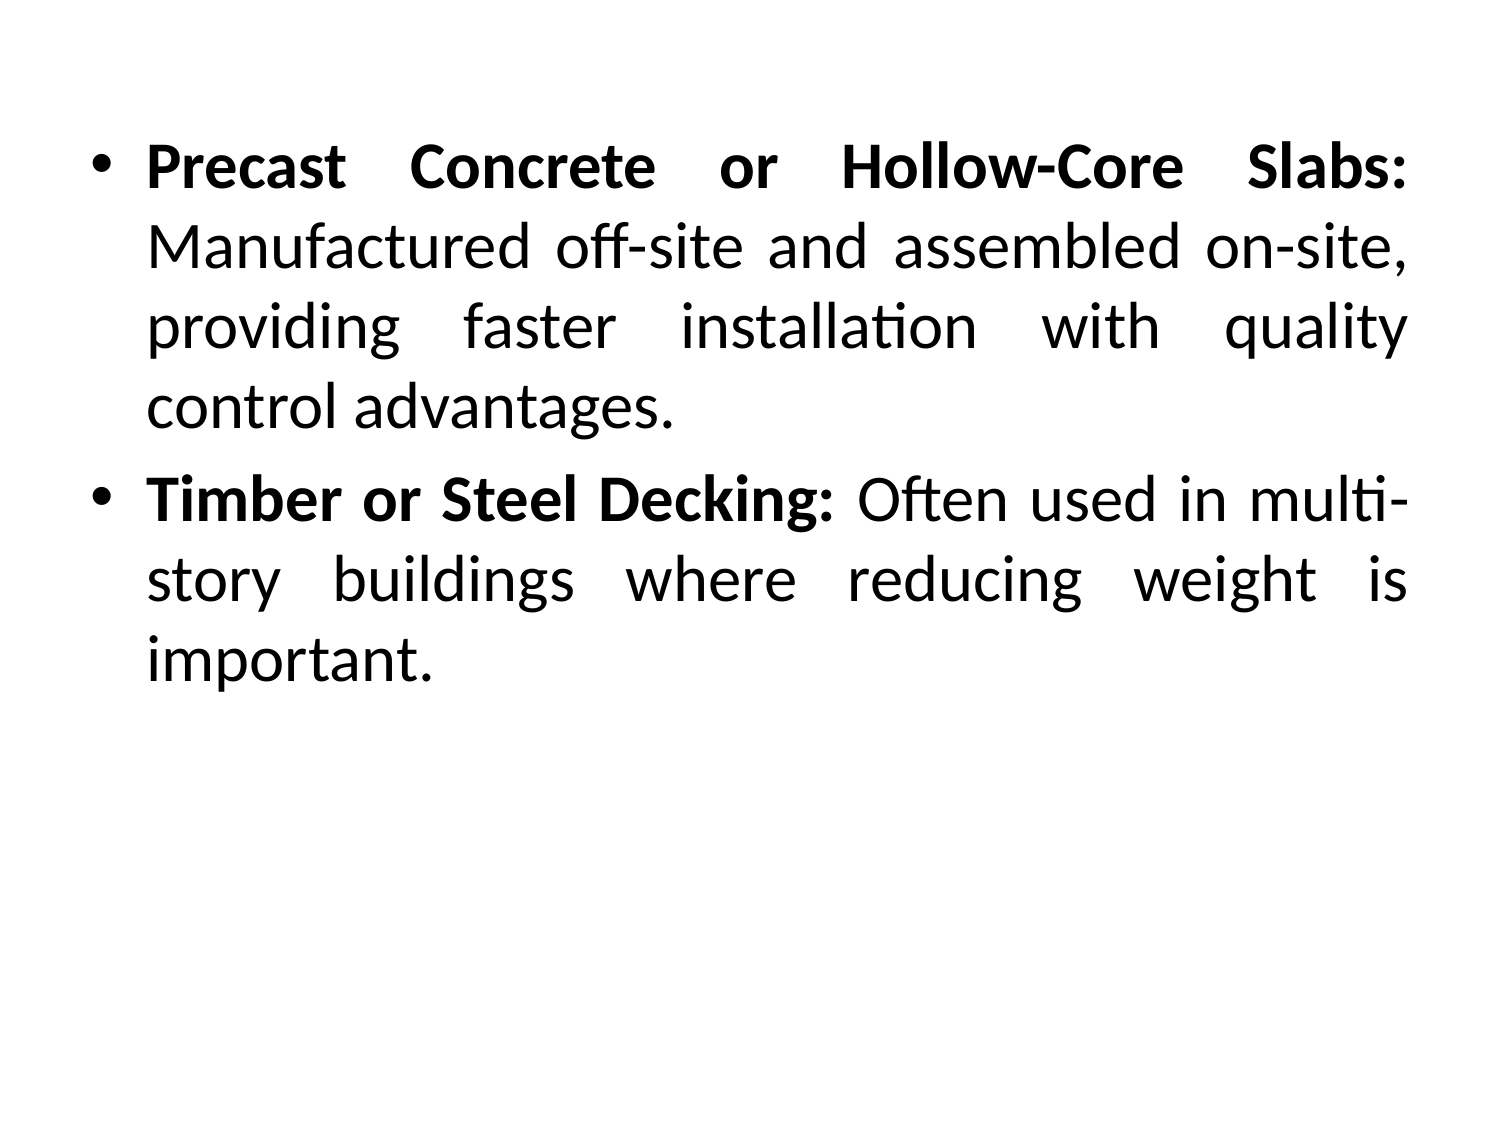

Precast Concrete or Hollow-Core Slabs: Manufactured off-site and assembled on-site, providing faster installation with quality control advantages.
Timber or Steel Decking: Often used in multi-story buildings where reducing weight is important.